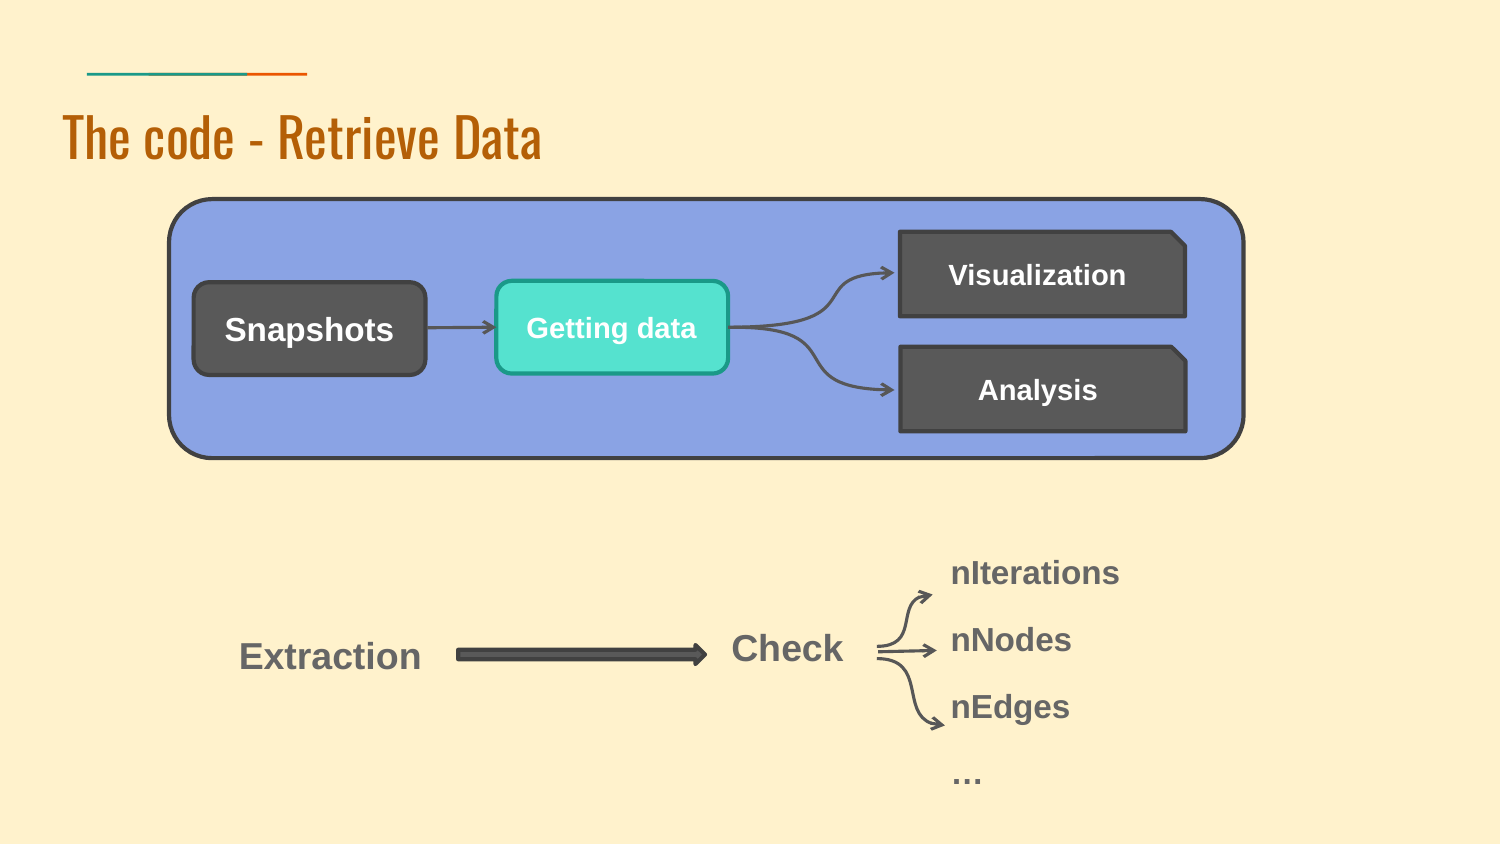

# The code - Retrieve Data

Visualization

Snapshots
Getting data

Analysis
nIterations
nNodes
nEdges
…
Check
Extraction